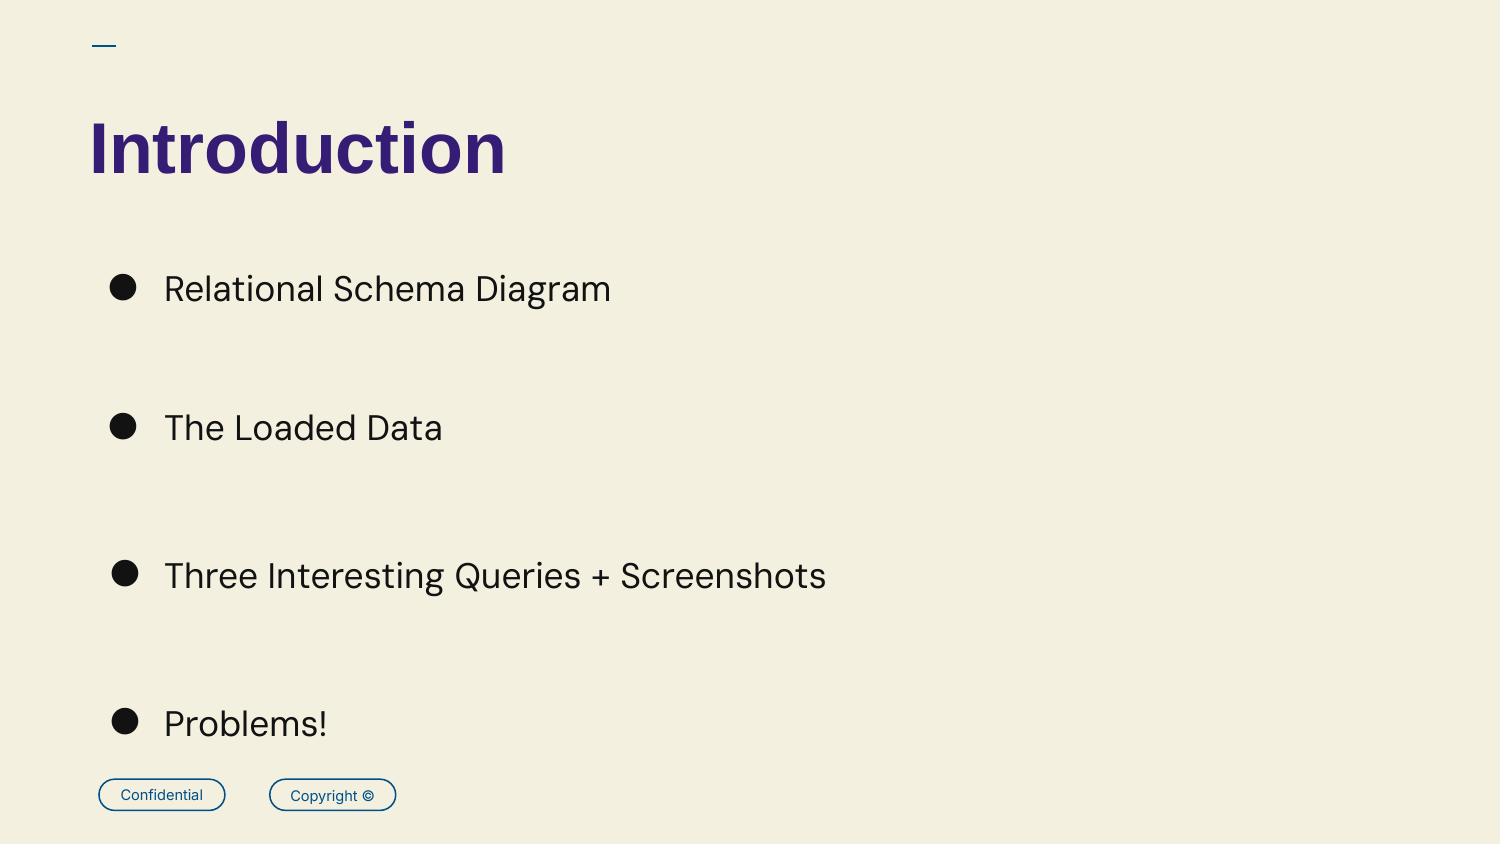

# Introduction

Relational Schema Diagram

The Loaded Data

Three Interesting Queries + Screenshots

Problems!